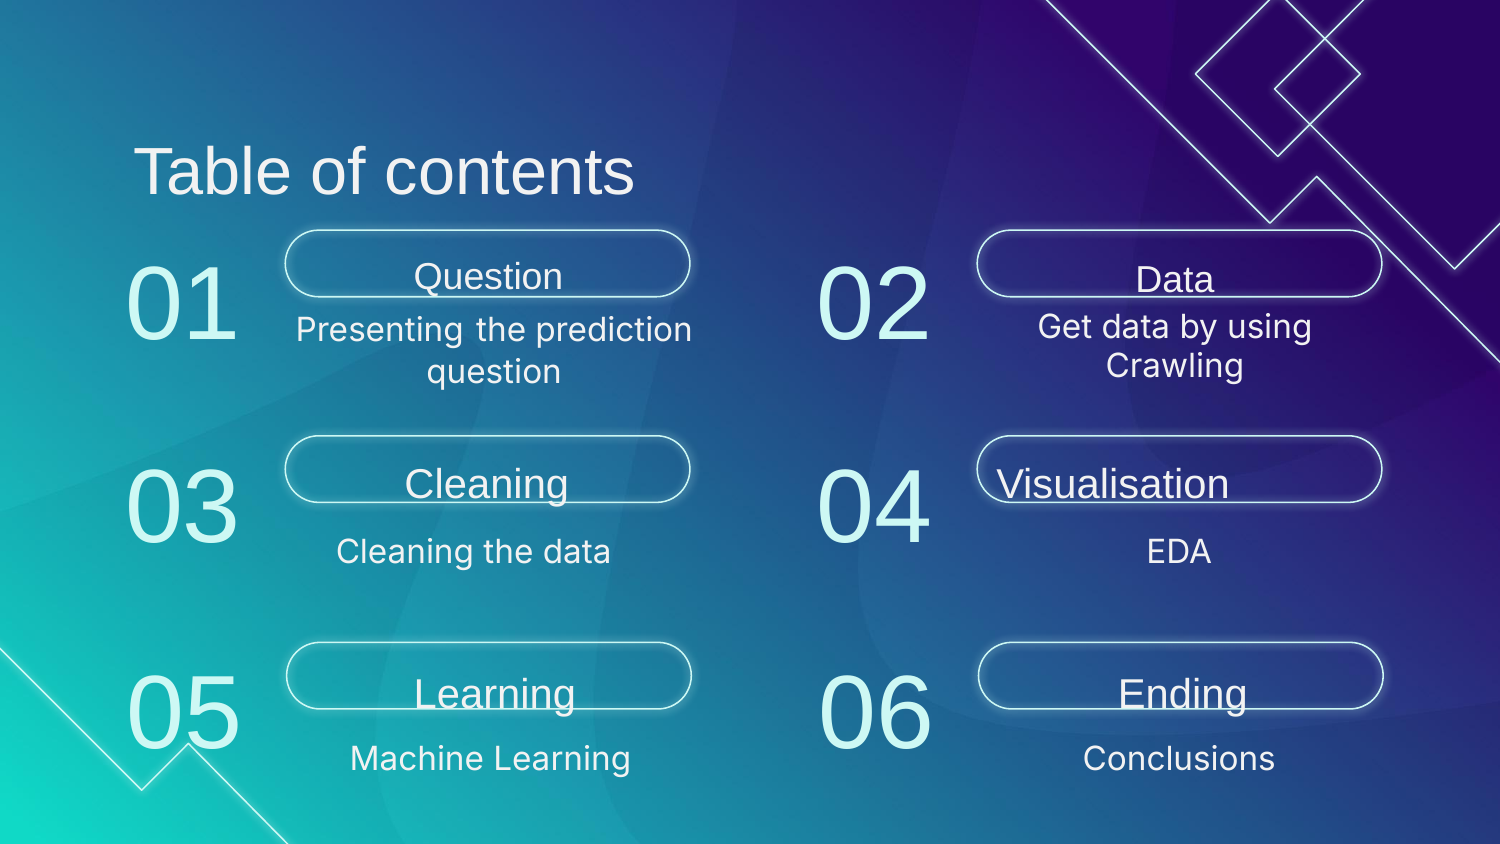

# Table of contents
01
02
Data
Question

Presenting the prediction
question
Get data by using
Crawling
03
04
Cleaning
Visualisation

Cleaning the data
EDA
05
06
Learning
Ending

Conclusions
Machine Learning